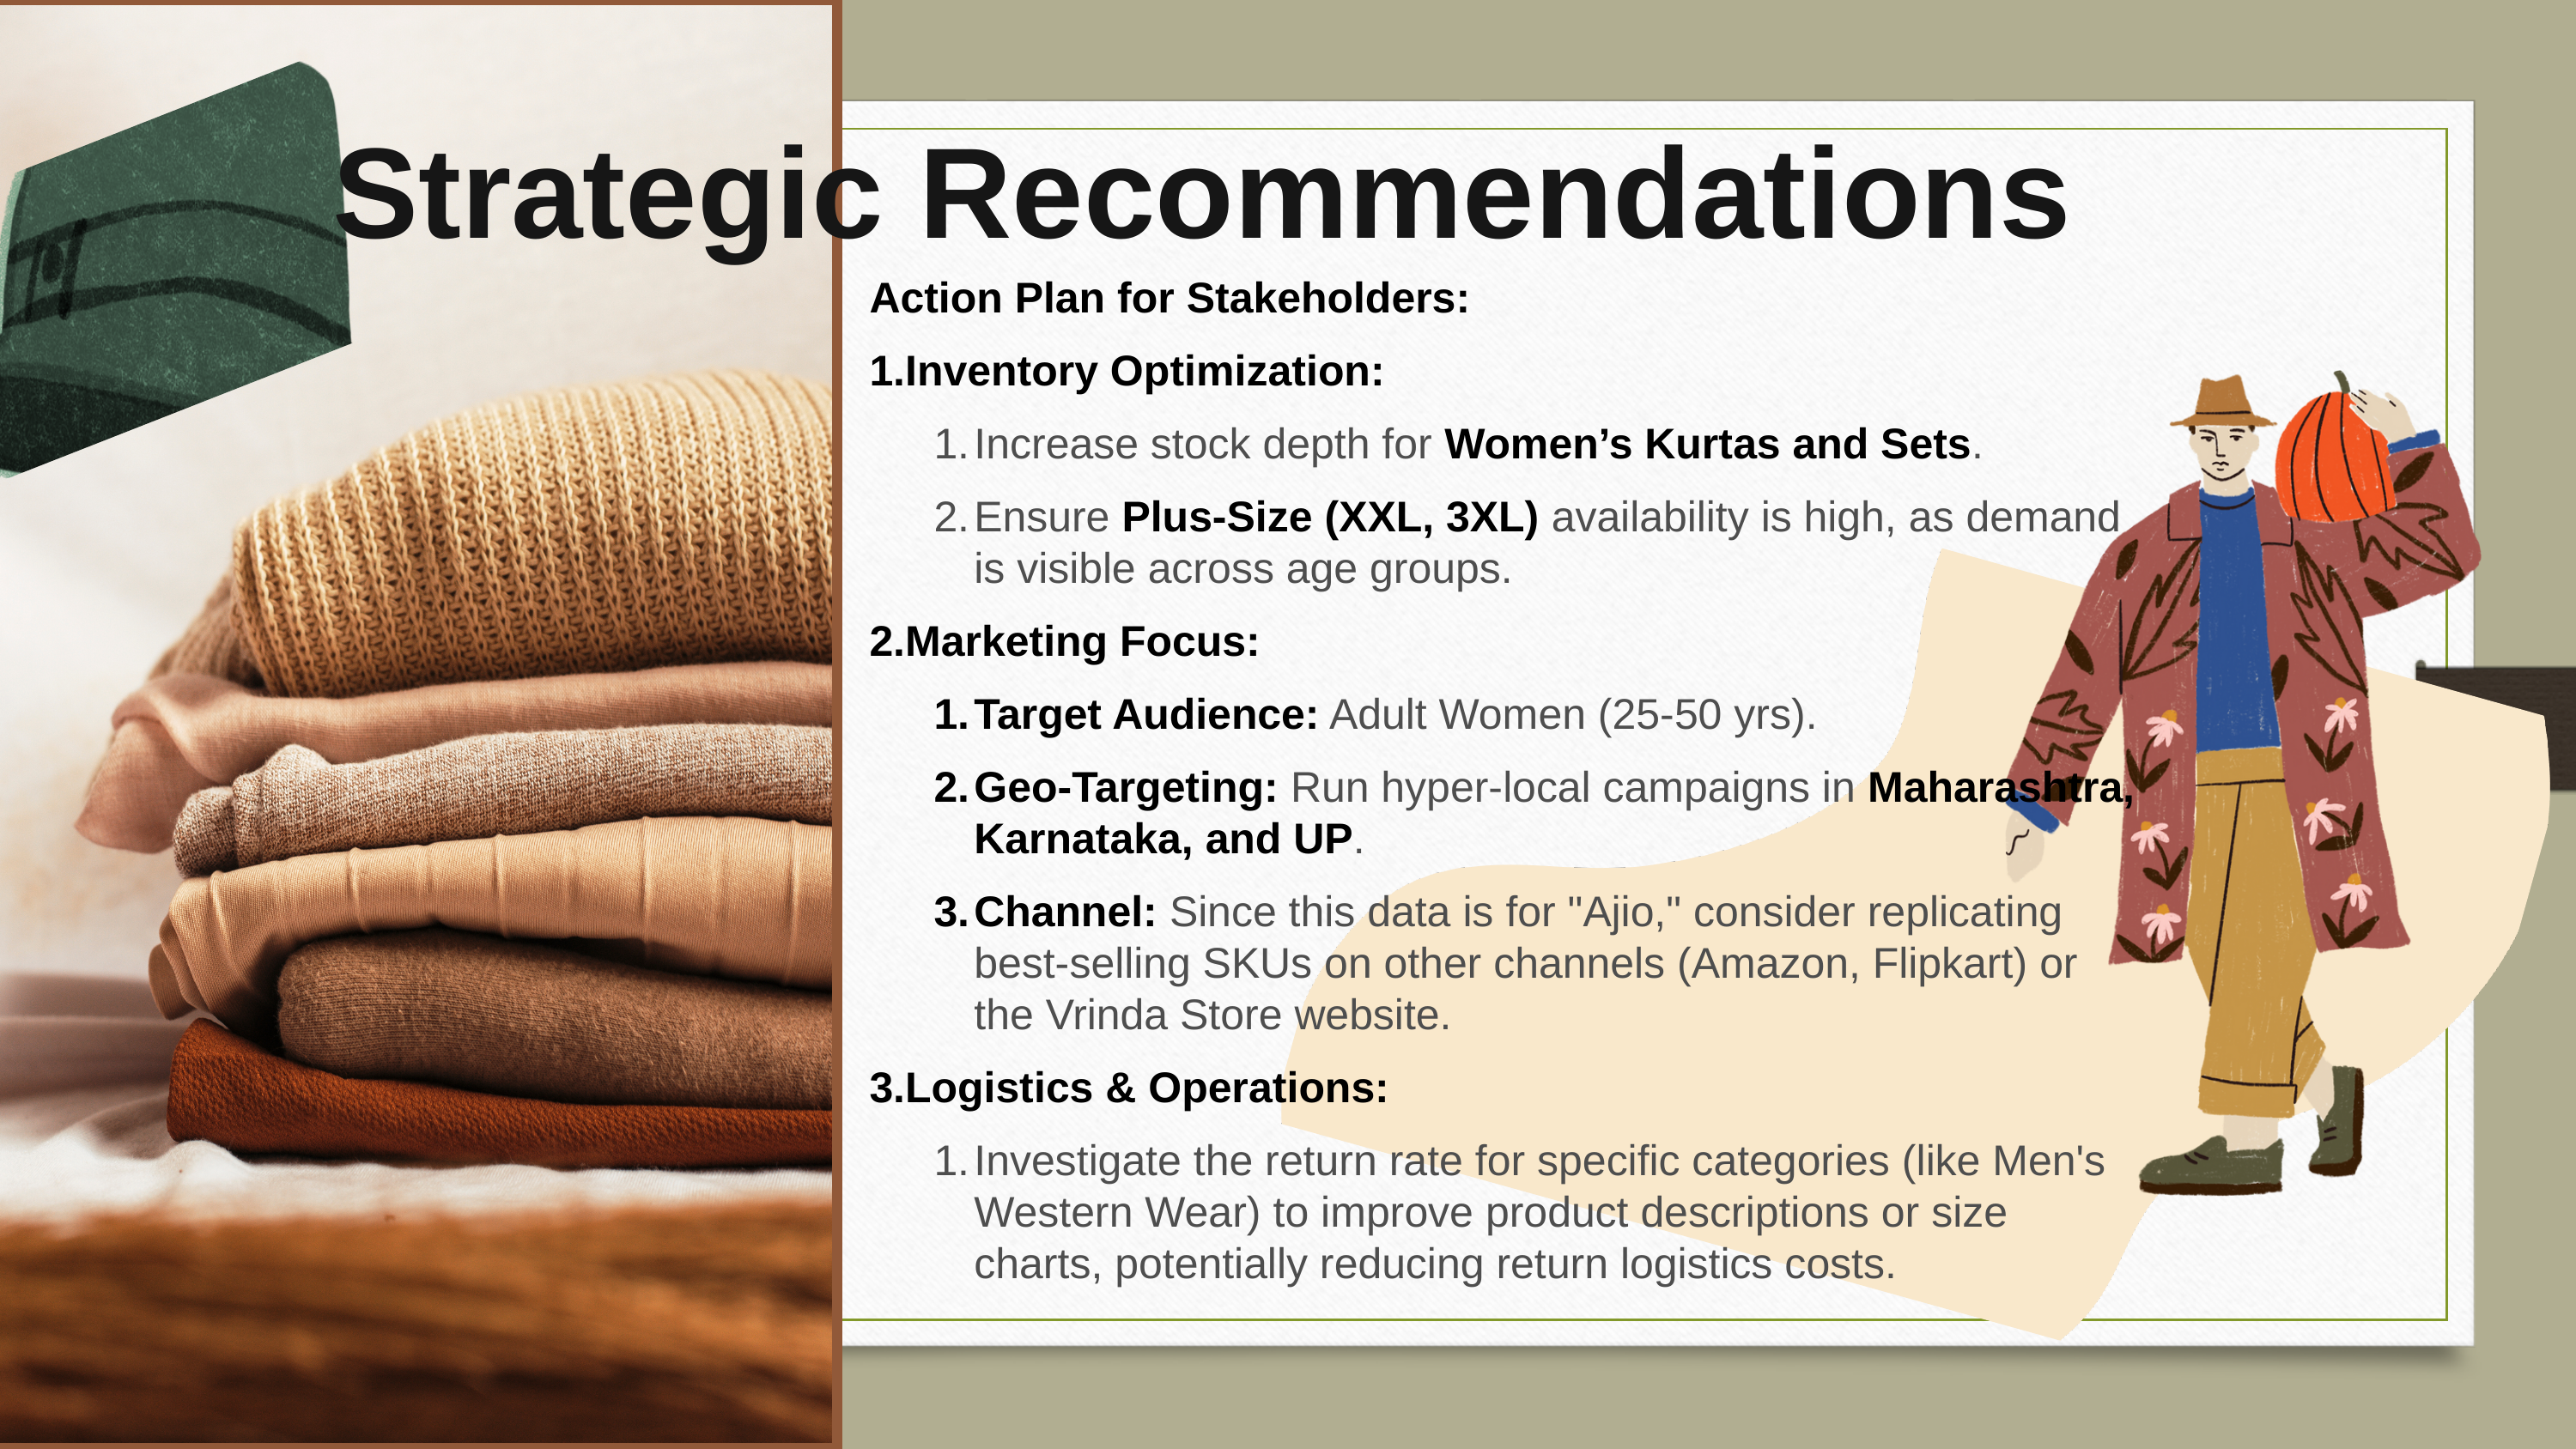

Strategic Recommendations

Action Plan for Stakeholders:
Inventory Optimization:
Increase stock depth for Women’s Kurtas and Sets.
Ensure Plus-Size (XXL, 3XL) availability is high, as demand is visible across age groups.
Marketing Focus:
Target Audience: Adult Women (25-50 yrs).
Geo-Targeting: Run hyper-local campaigns in Maharashtra, Karnataka, and UP.
Channel: Since this data is for "Ajio," consider replicating best-selling SKUs on other channels (Amazon, Flipkart) or the Vrinda Store website.
Logistics & Operations:
Investigate the return rate for specific categories (like Men's Western Wear) to improve product descriptions or size charts, potentially reducing return logistics costs.